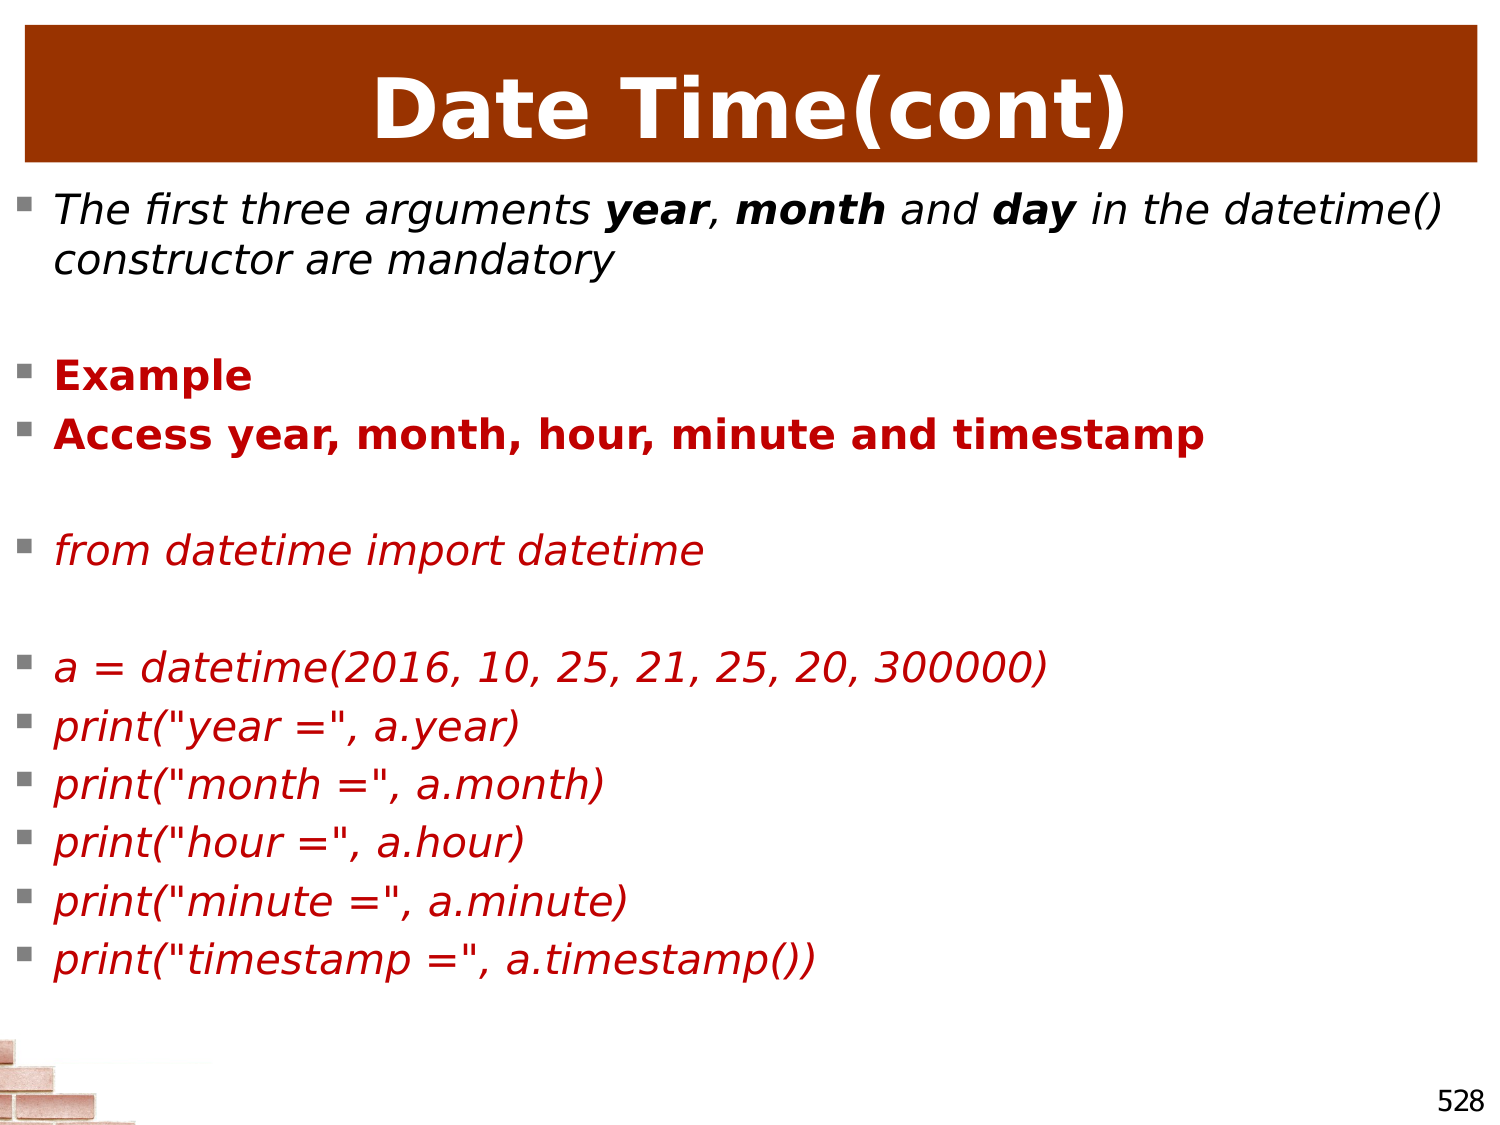

# Date Time(cont)
The first three arguments year, month and day in the datetime() constructor are mandatory

Example
Access year, month, hour, minute and timestamp

from datetime import datetime

a = datetime(2016, 10, 25, 21, 25, 20, 300000)
print("year =", a.year)
print("month =", a.month)
print("hour =", a.hour)
print("minute =", a.minute)
print("timestamp =", a.timestamp())
528